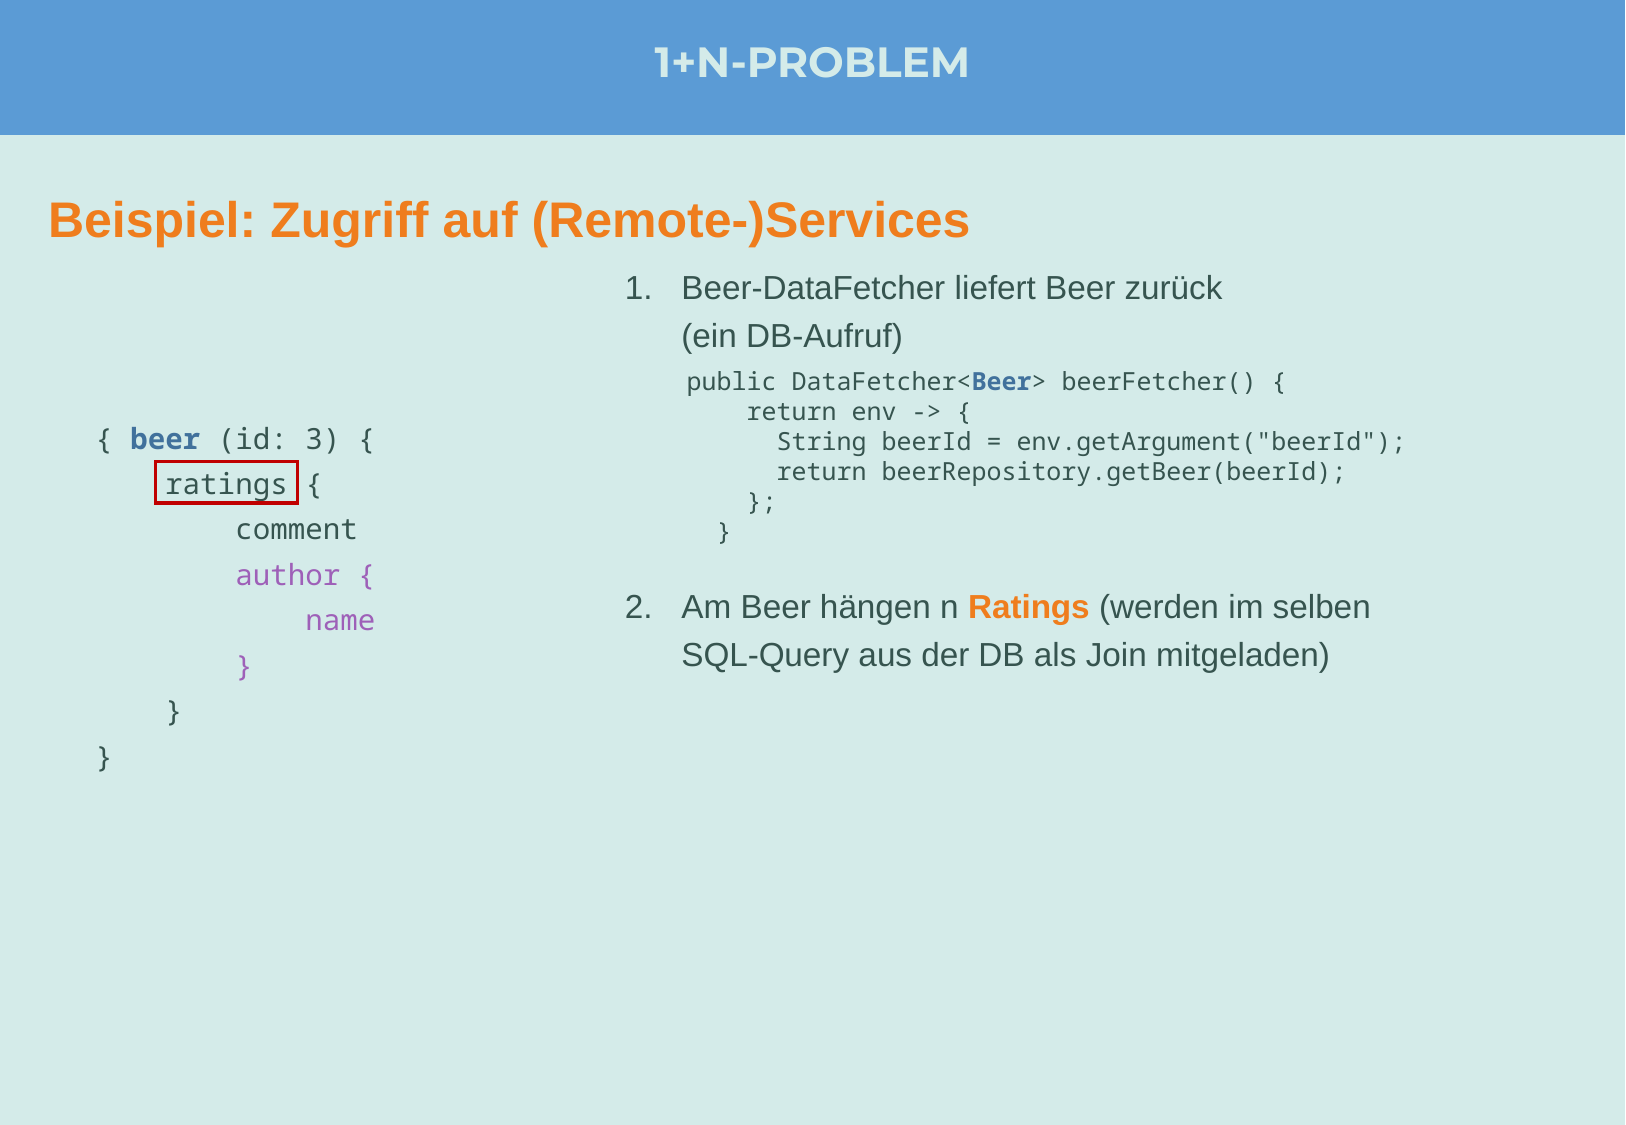

1+n-Problem
#
Beispiel: Zugriff auf (Remote-)Services
Beer-DataFetcher liefert Beer zurück
(ein DB-Aufruf)
public DataFetcher<Beer> beerFetcher() {
    return env -> {
      String beerId = env.getArgument("beerId");
      return beerRepository.getBeer(beerId);
    };
  }
{ beer (id: 3) {
    ratings {
        comment
        author {
            name
        }
    }
}

Am Beer hängen n Ratings (werden im selben SQL-Query aus der DB als Join mitgeladen)